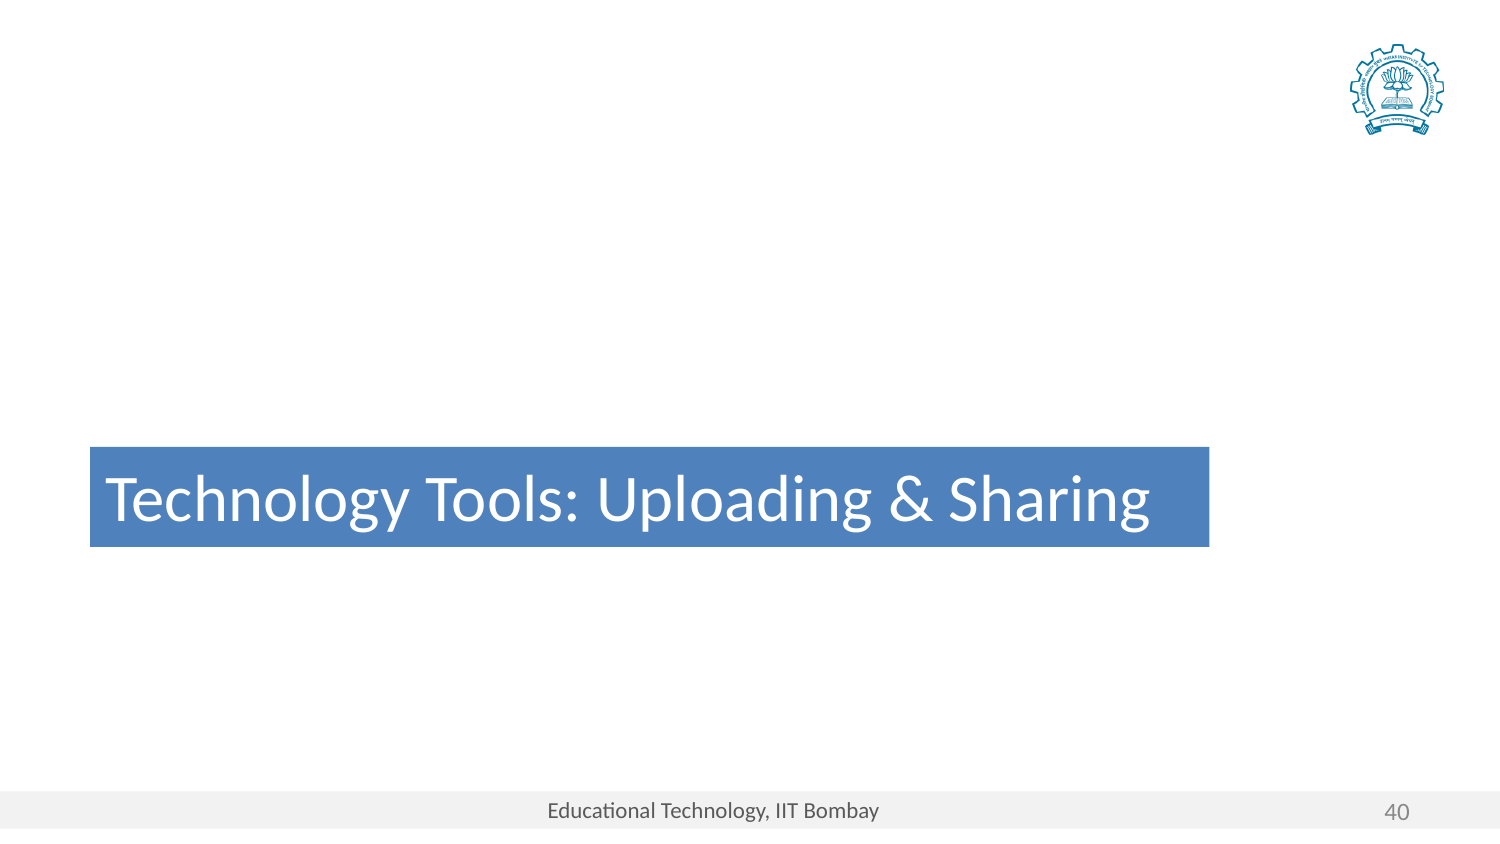

# Technology Tools: Uploading & Sharing
40